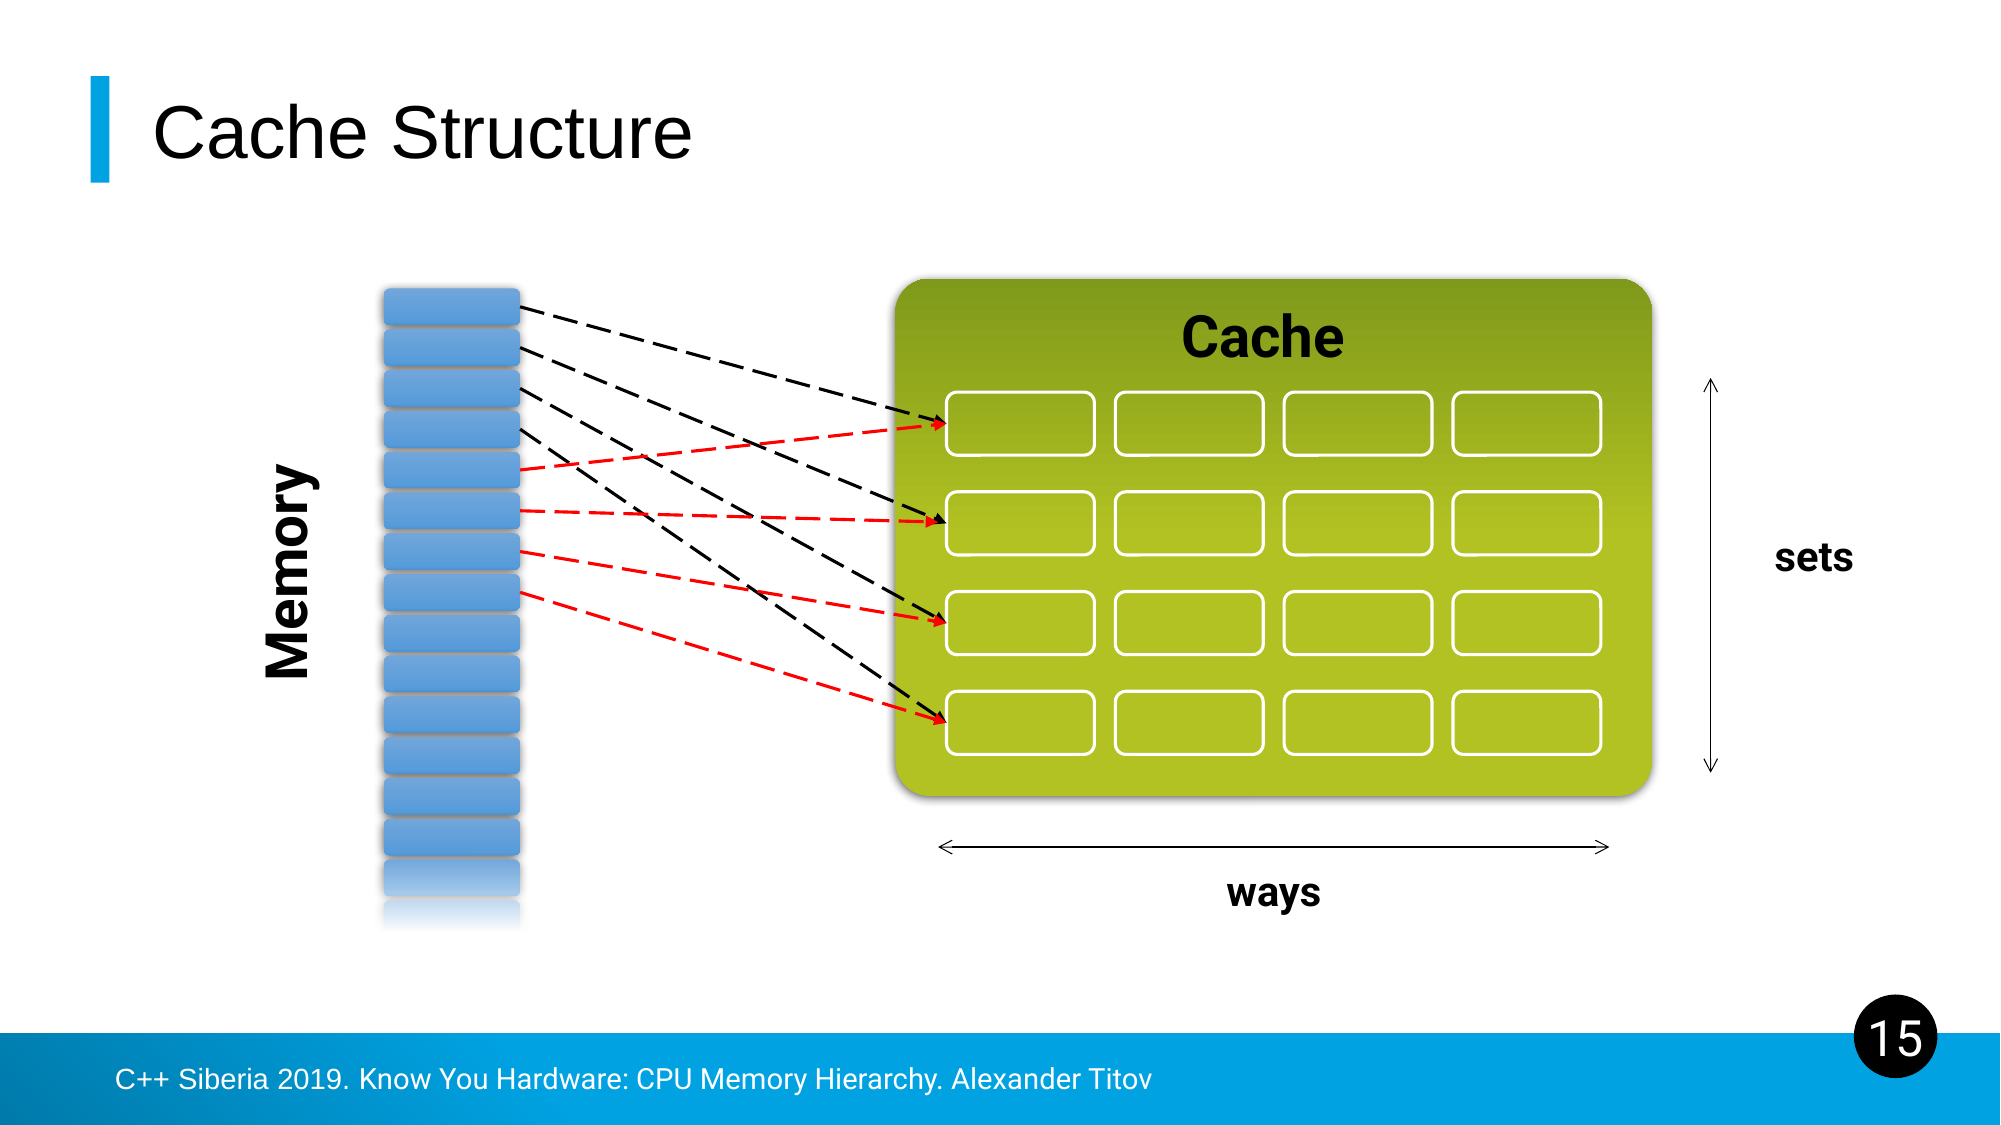

# Cache Structure

Cache

sets

Memory

ways

15
C++ Siberia 2019. Know You Hardware: CPU Memory Hierarchy. Alexander Titov